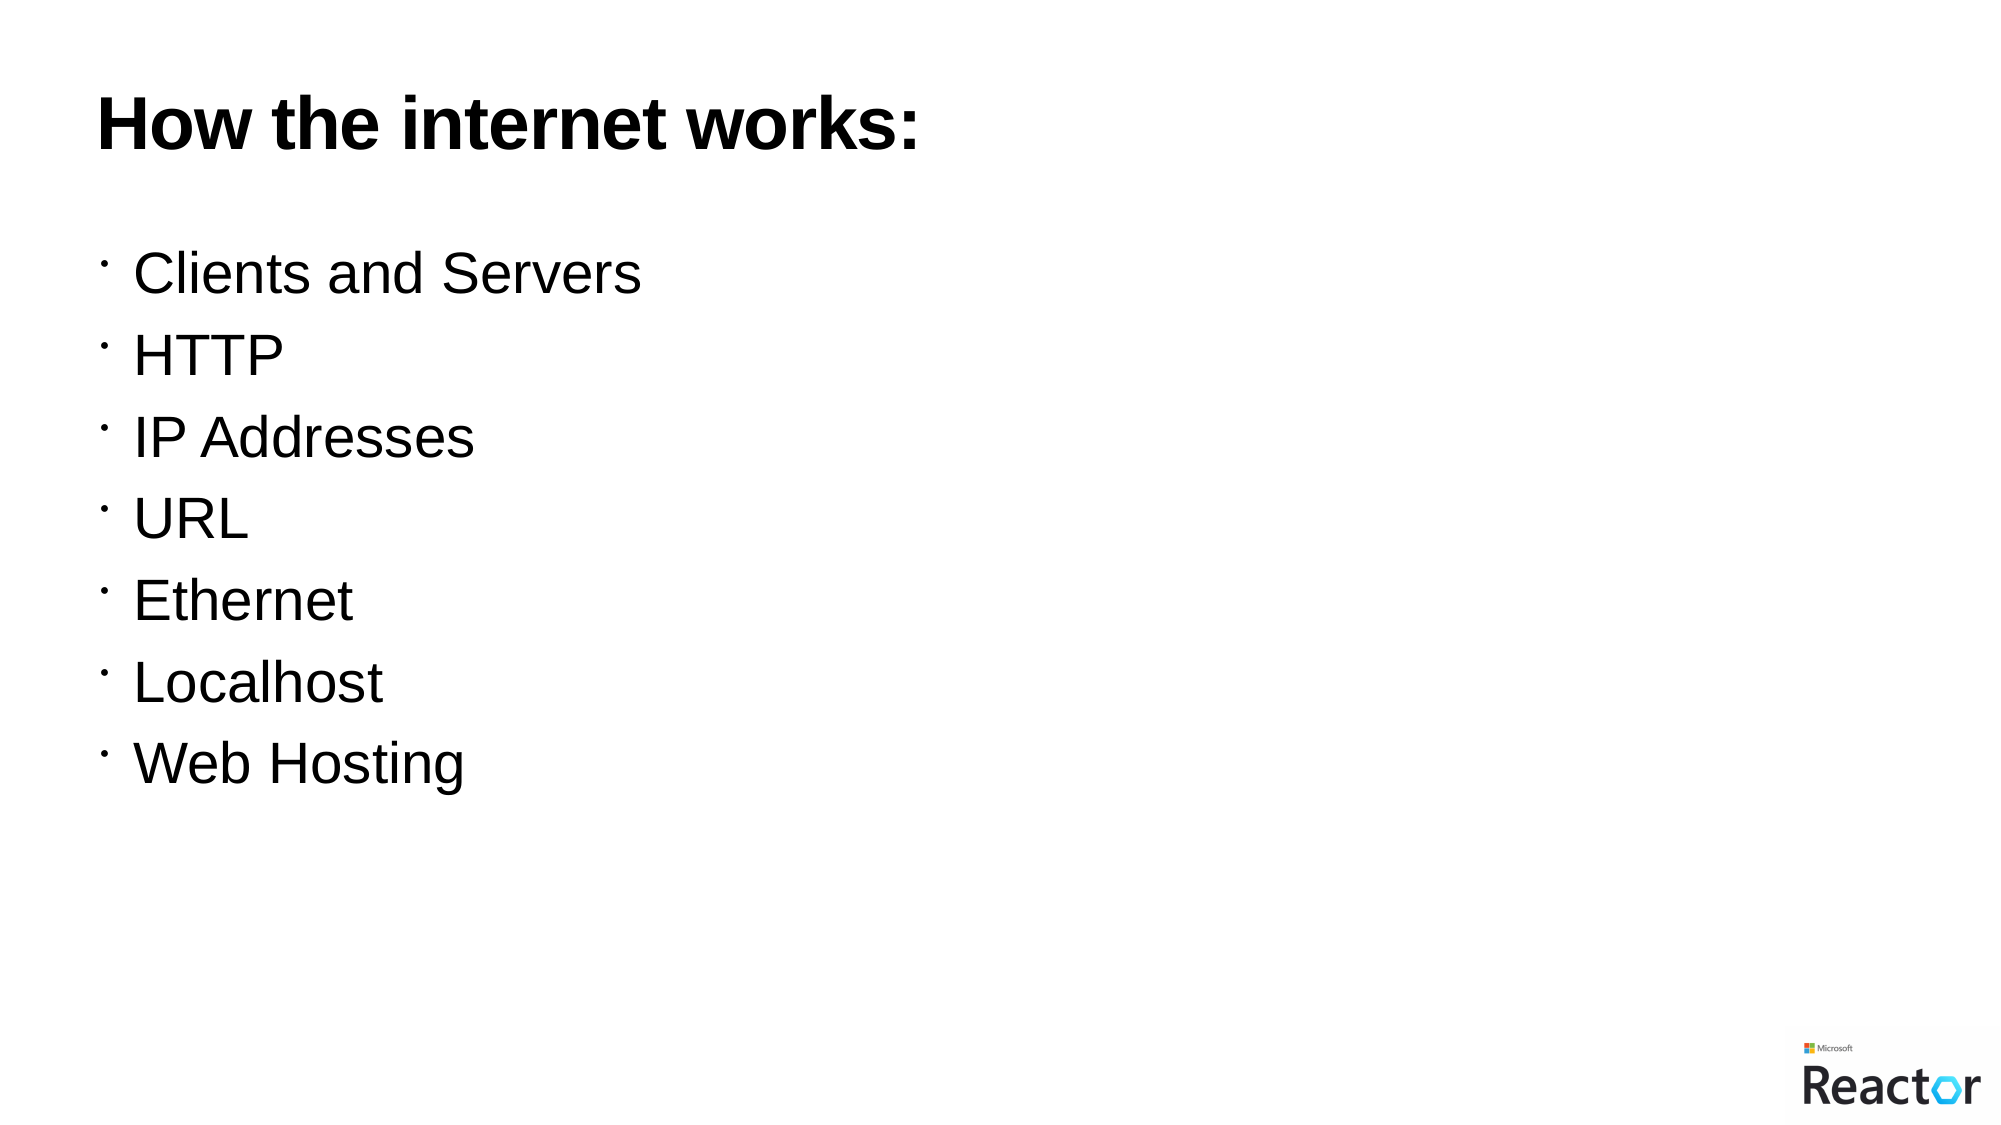

# How the internet works:
Clients and Servers
HTTP
IP Addresses
URL
Ethernet
Localhost
Web Hosting